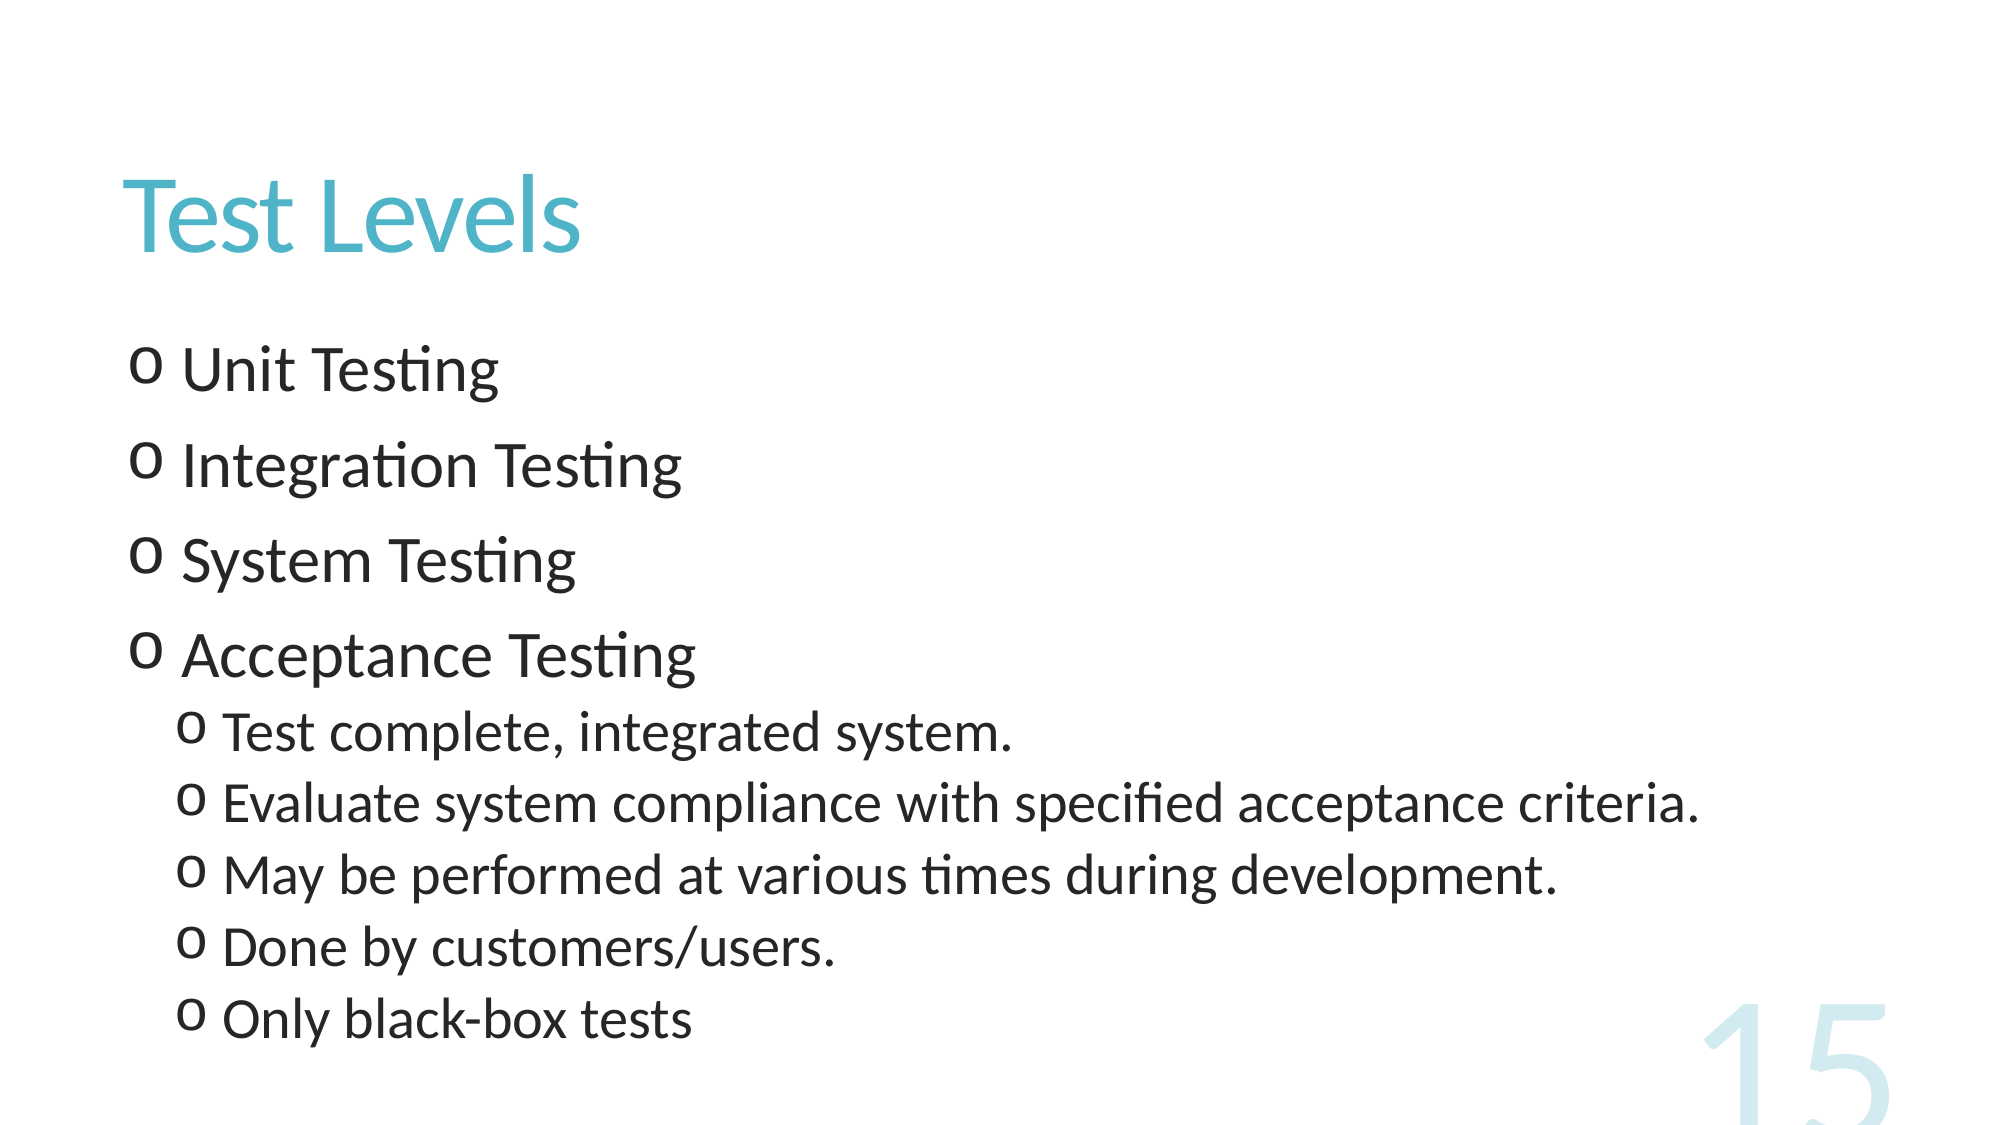

# Test Levels
 Unit Testing
 Integration Testing
 System Testing
 Acceptance Testing
 Test complete, integrated system.
 Evaluate system compliance with specified acceptance criteria.
 May be performed at various times during development.
 Done by customers/users.
 Only black-box tests
15